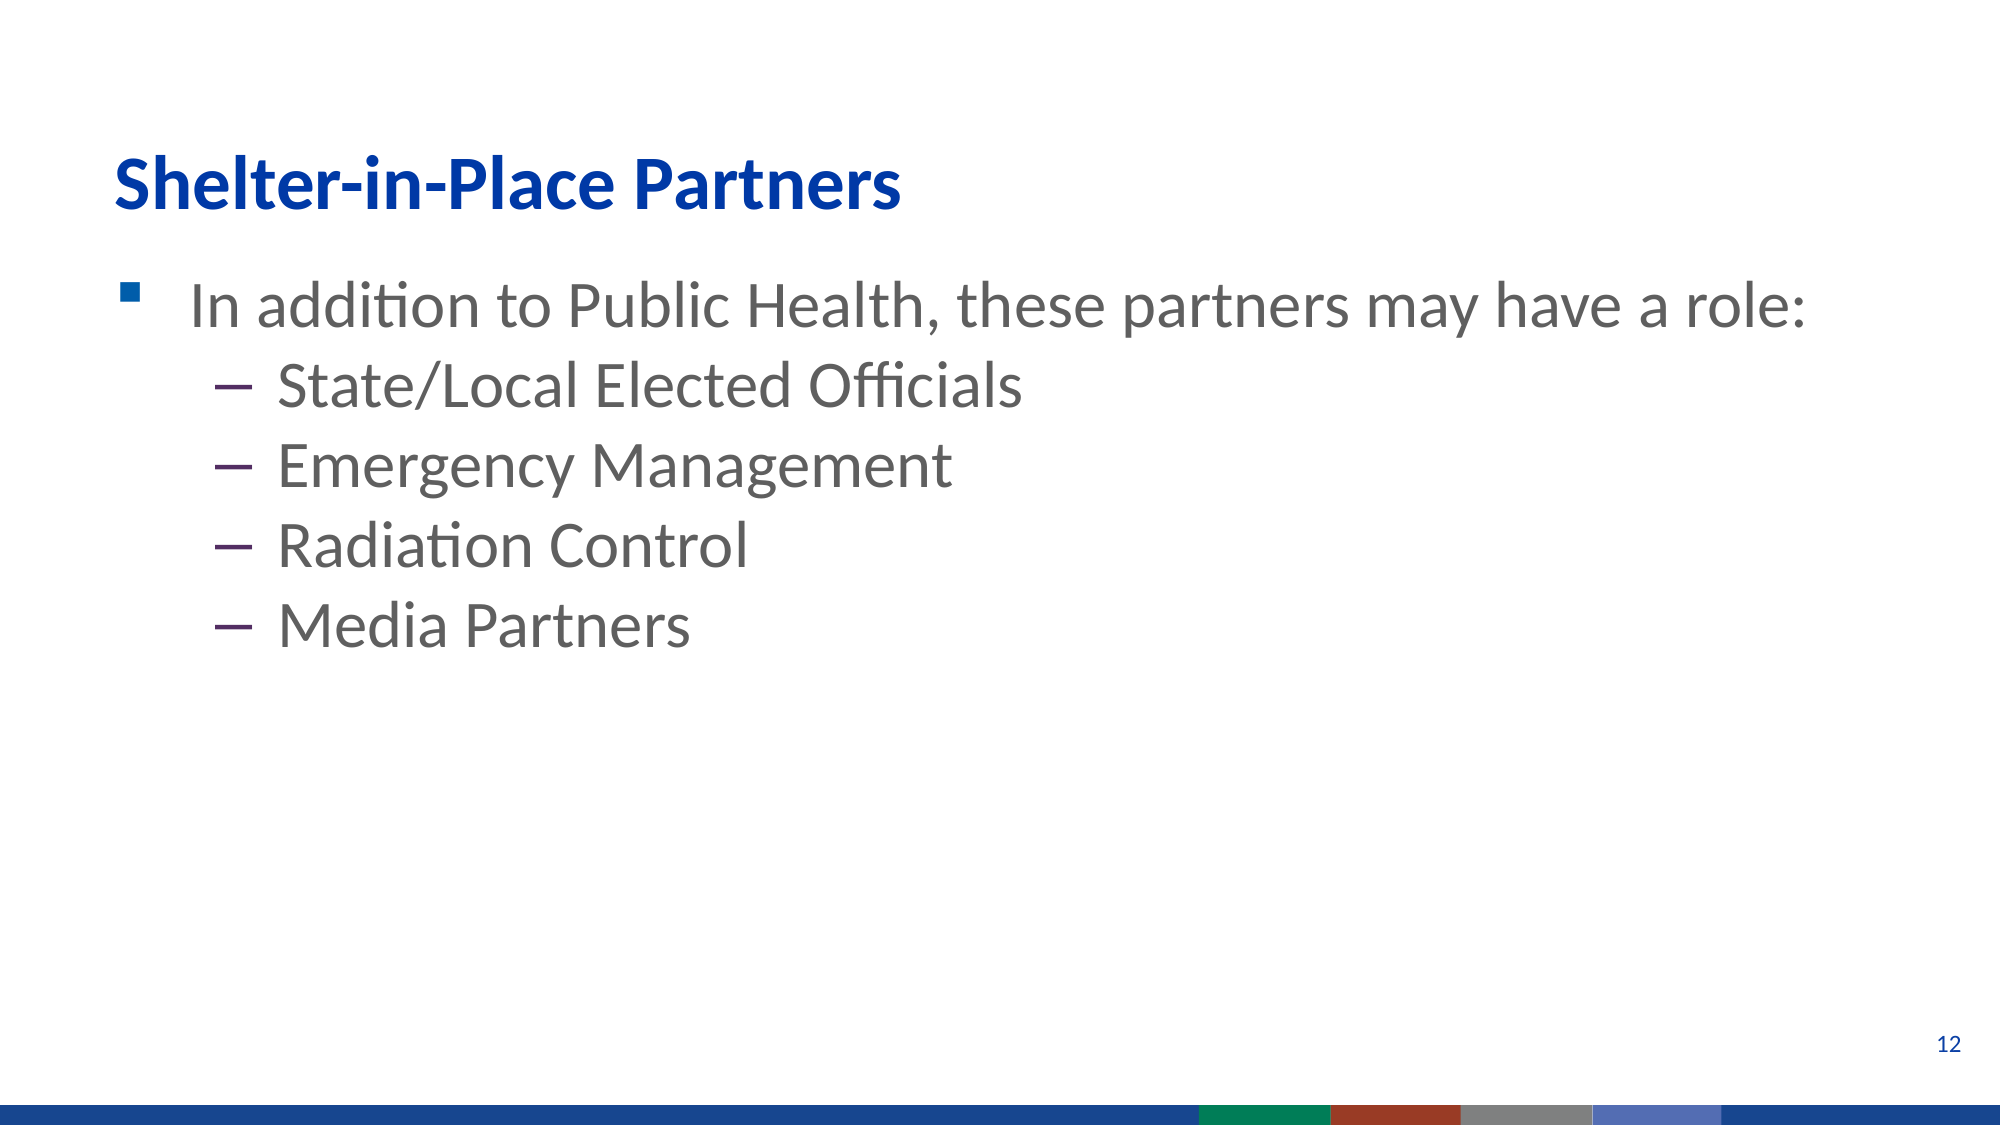

# Shelter-in-Place Partners
In addition to Public Health, these partners may have a role:
State/Local Elected Officials
Emergency Management
Radiation Control
Media Partners

12